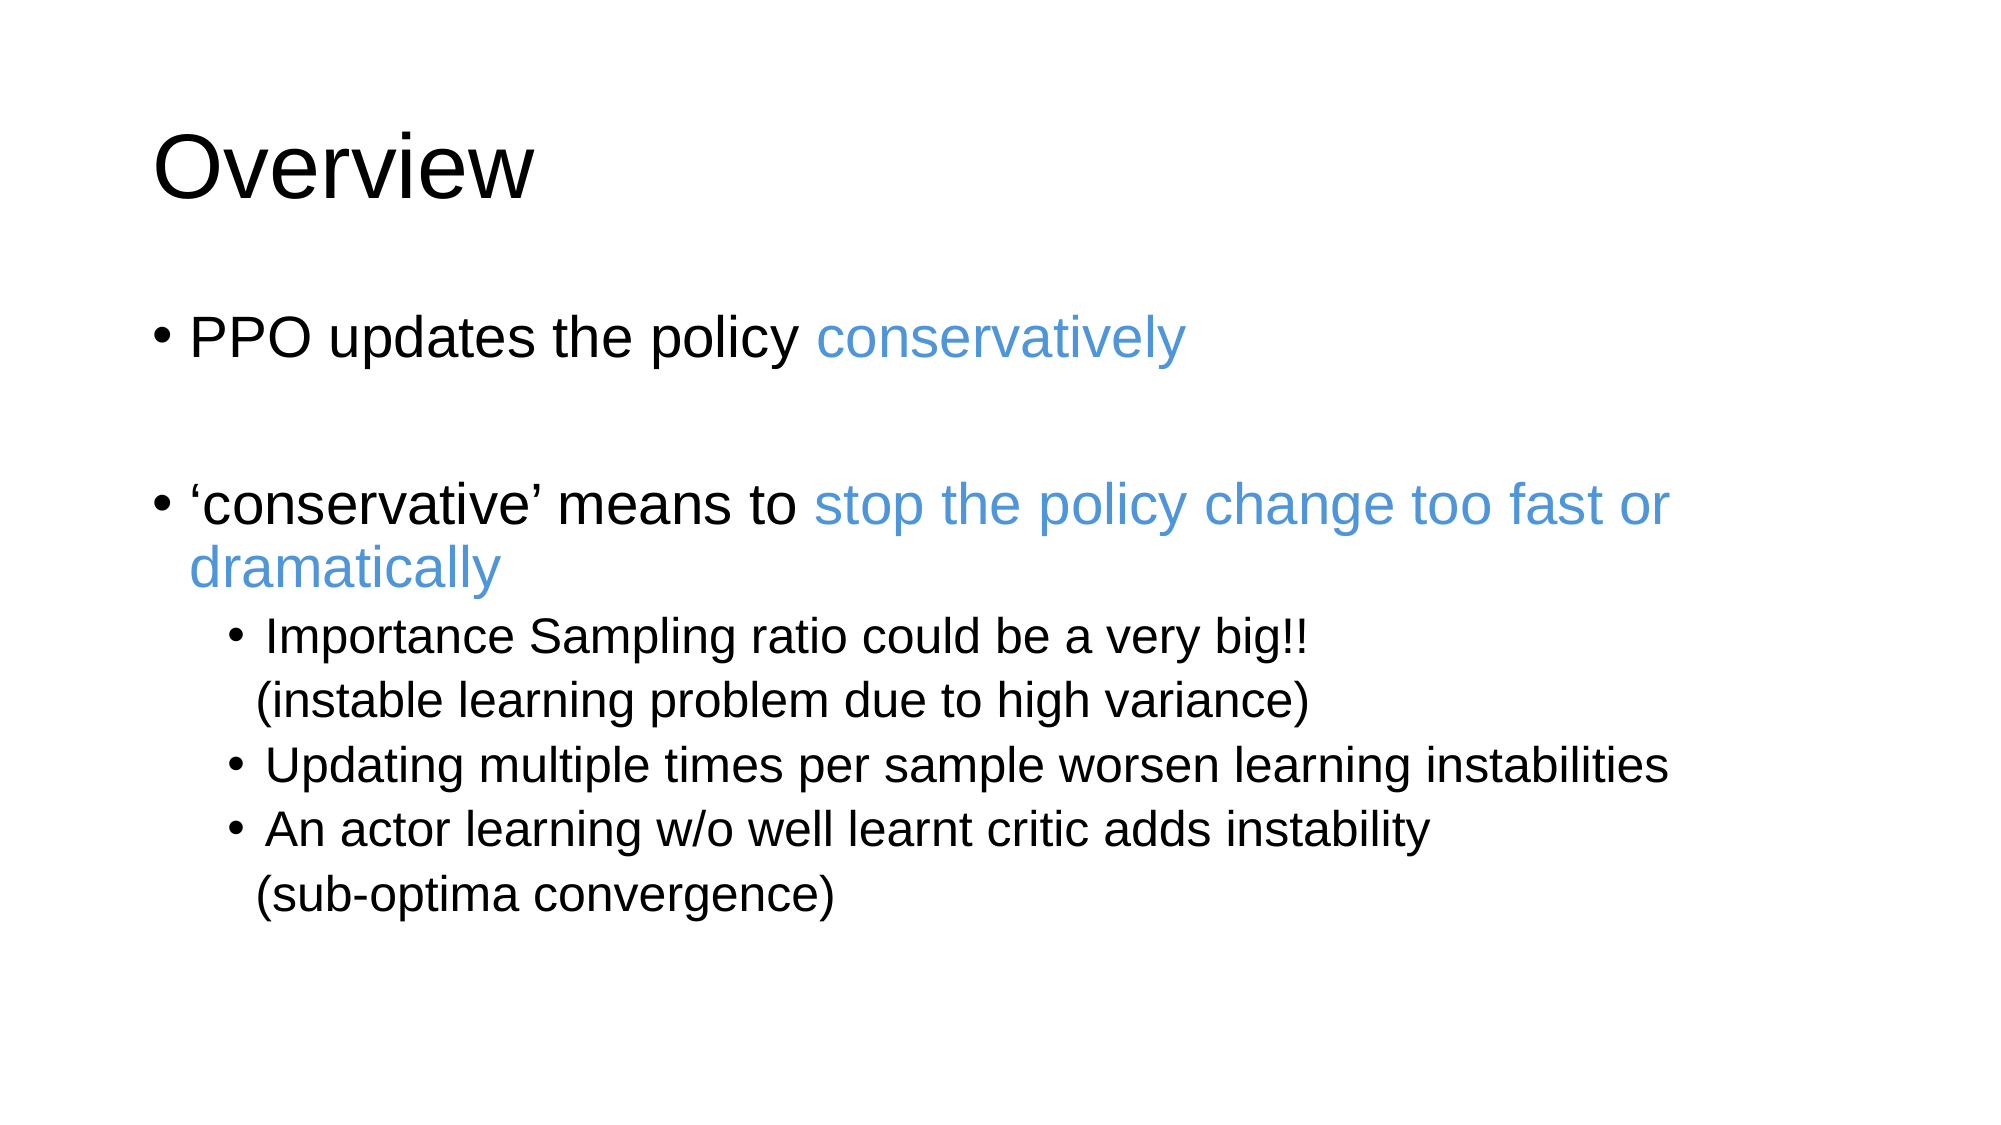

# Overview
PPO updates the policy conservatively

‘conservative’ means to stop the policy change too fast or dramatically
Importance Sampling ratio could be a very big!!
  (instable learning problem due to high variance)
Updating multiple times per sample worsen learning instabilities
An actor learning w/o well learnt critic adds instability
  (sub-optima convergence)